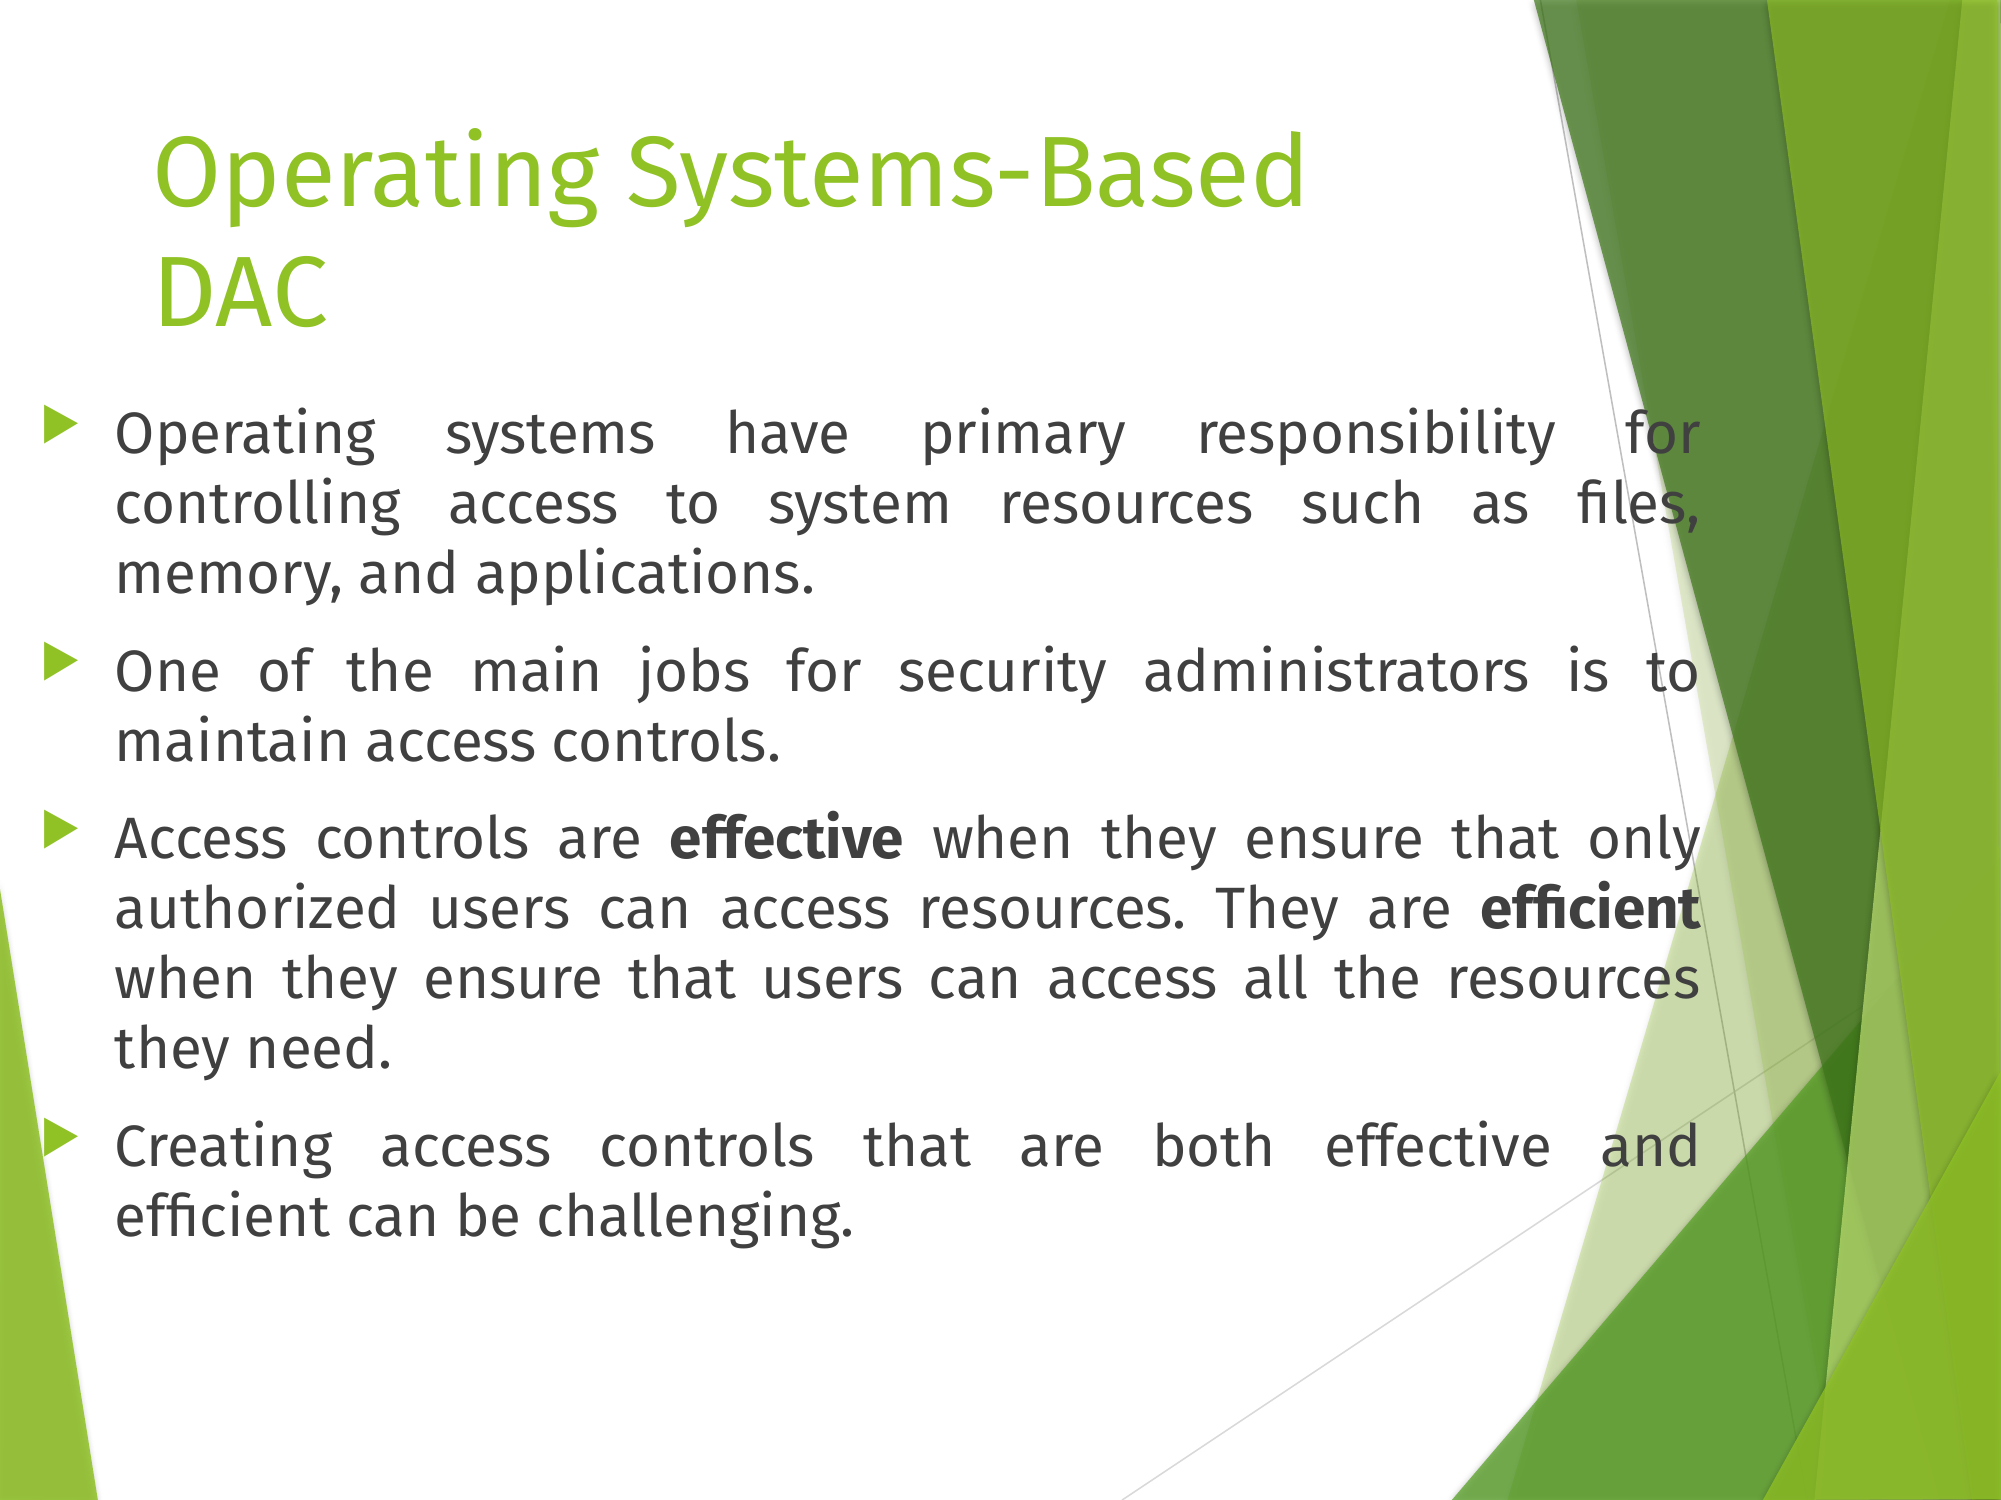

# Operating Systems-Based DAC
Operating systems have primary responsibility for controlling access to system resources such as files, memory, and applications.
One of the main jobs for security administrators is to maintain access controls.
Access controls are effective when they ensure that only authorized users can access resources. They are efficient when they ensure that users can access all the resources they need.
Creating access controls that are both effective and efficient can be challenging.